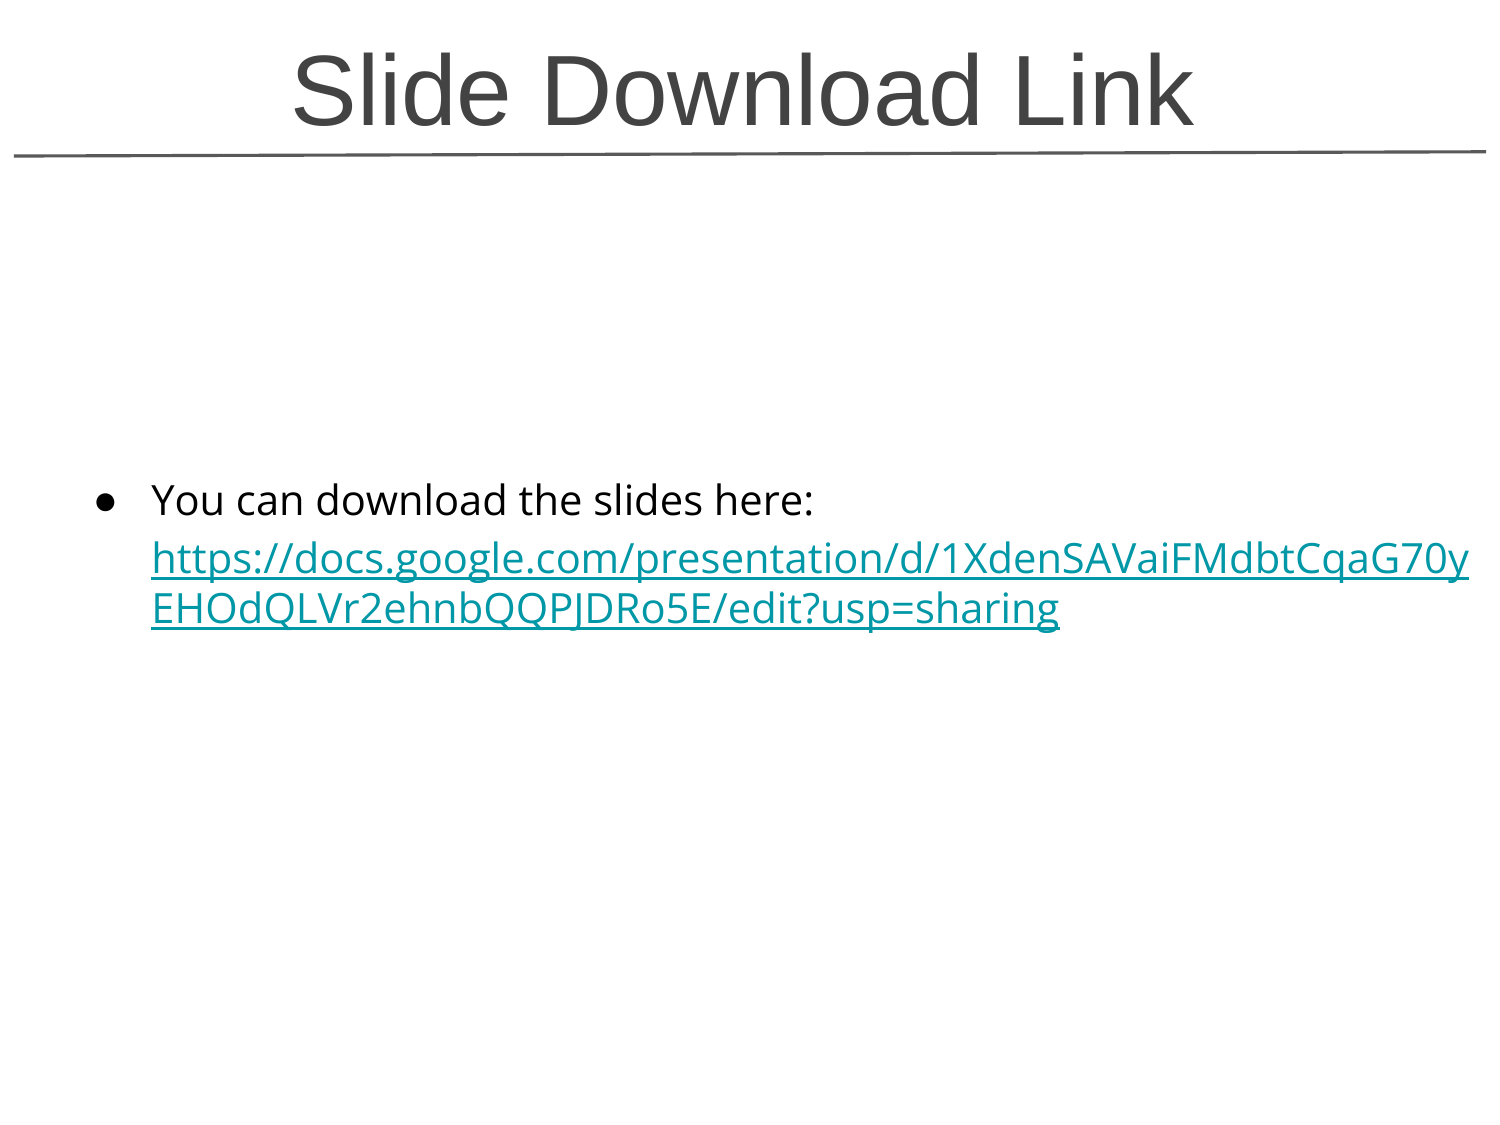

Slide Download Link
You can download the slides here:
https://docs.google.com/presentation/d/1XdenSAVaiFMdbtCqaG70yEHOdQLVr2ehnbQQPJDRo5E/edit?usp=sharing